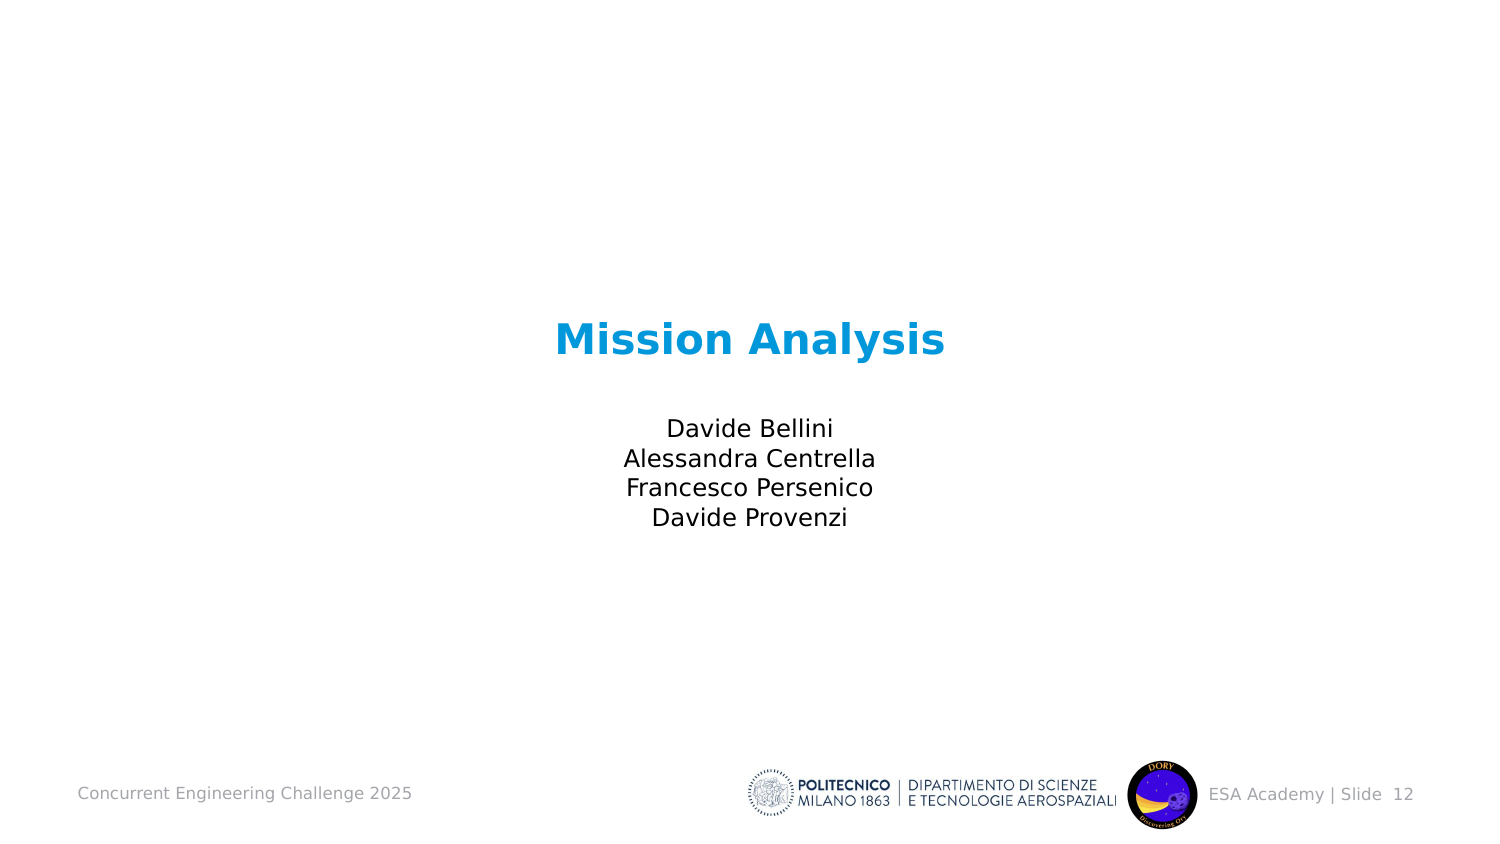

# Mission Analysis Davide Bellini Alessandra Centrella Francesco Persenico Davide Provenzi